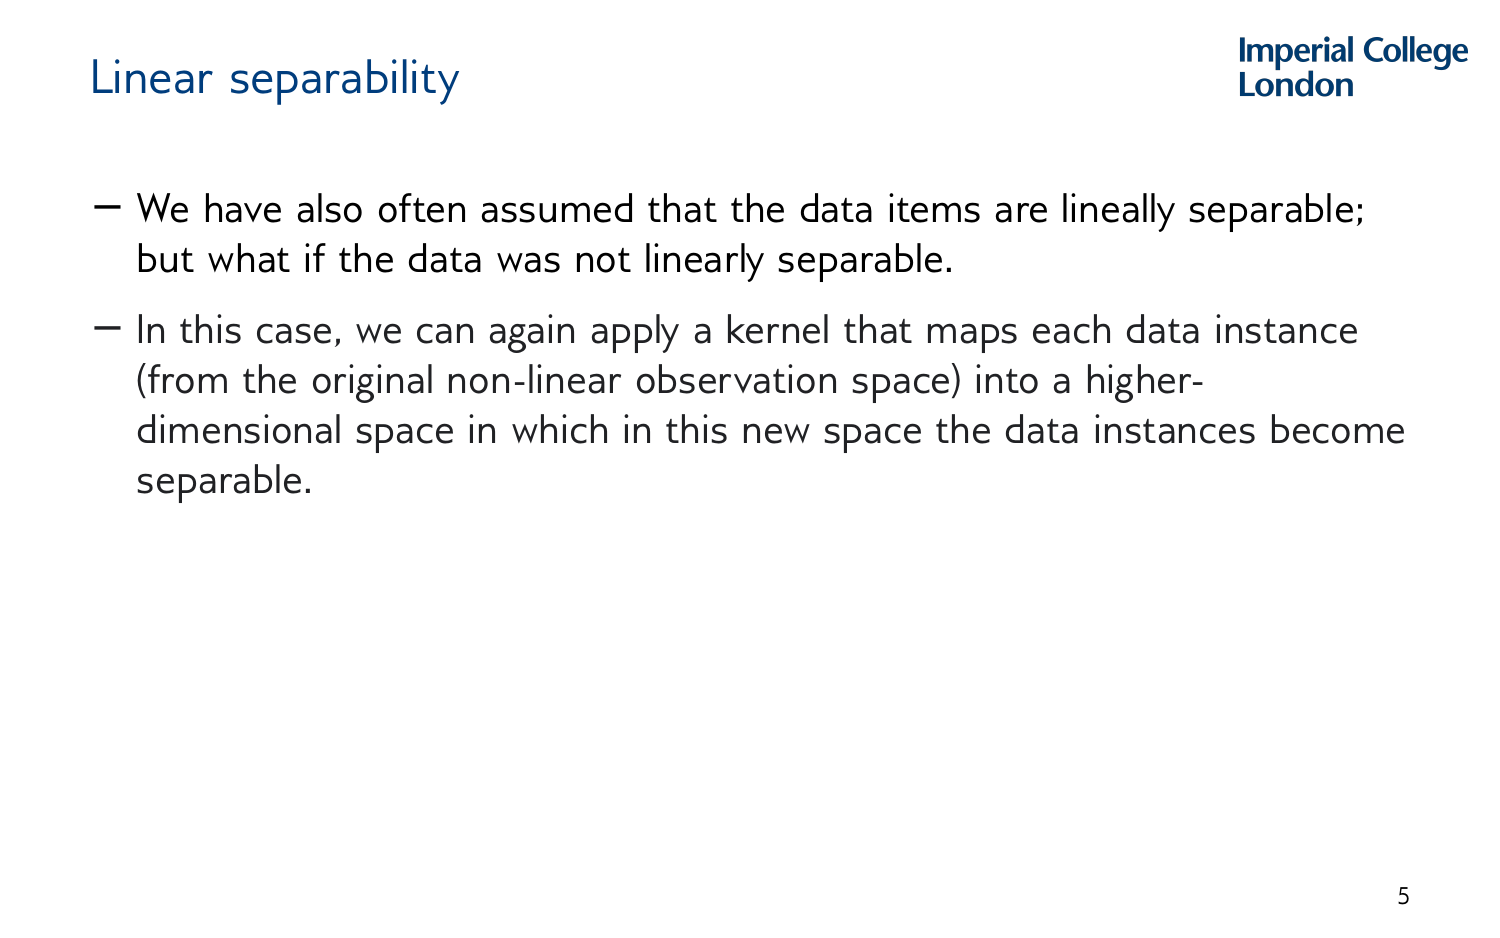

# Linear separability
We have also often assumed that the data items are lineally separable; but what if the data was not linearly separable.
In this case, we can again apply a kernel that maps each data instance (from the original non-linear observation space) into a higher-dimensional space in which in this new space the data instances become separable.

5